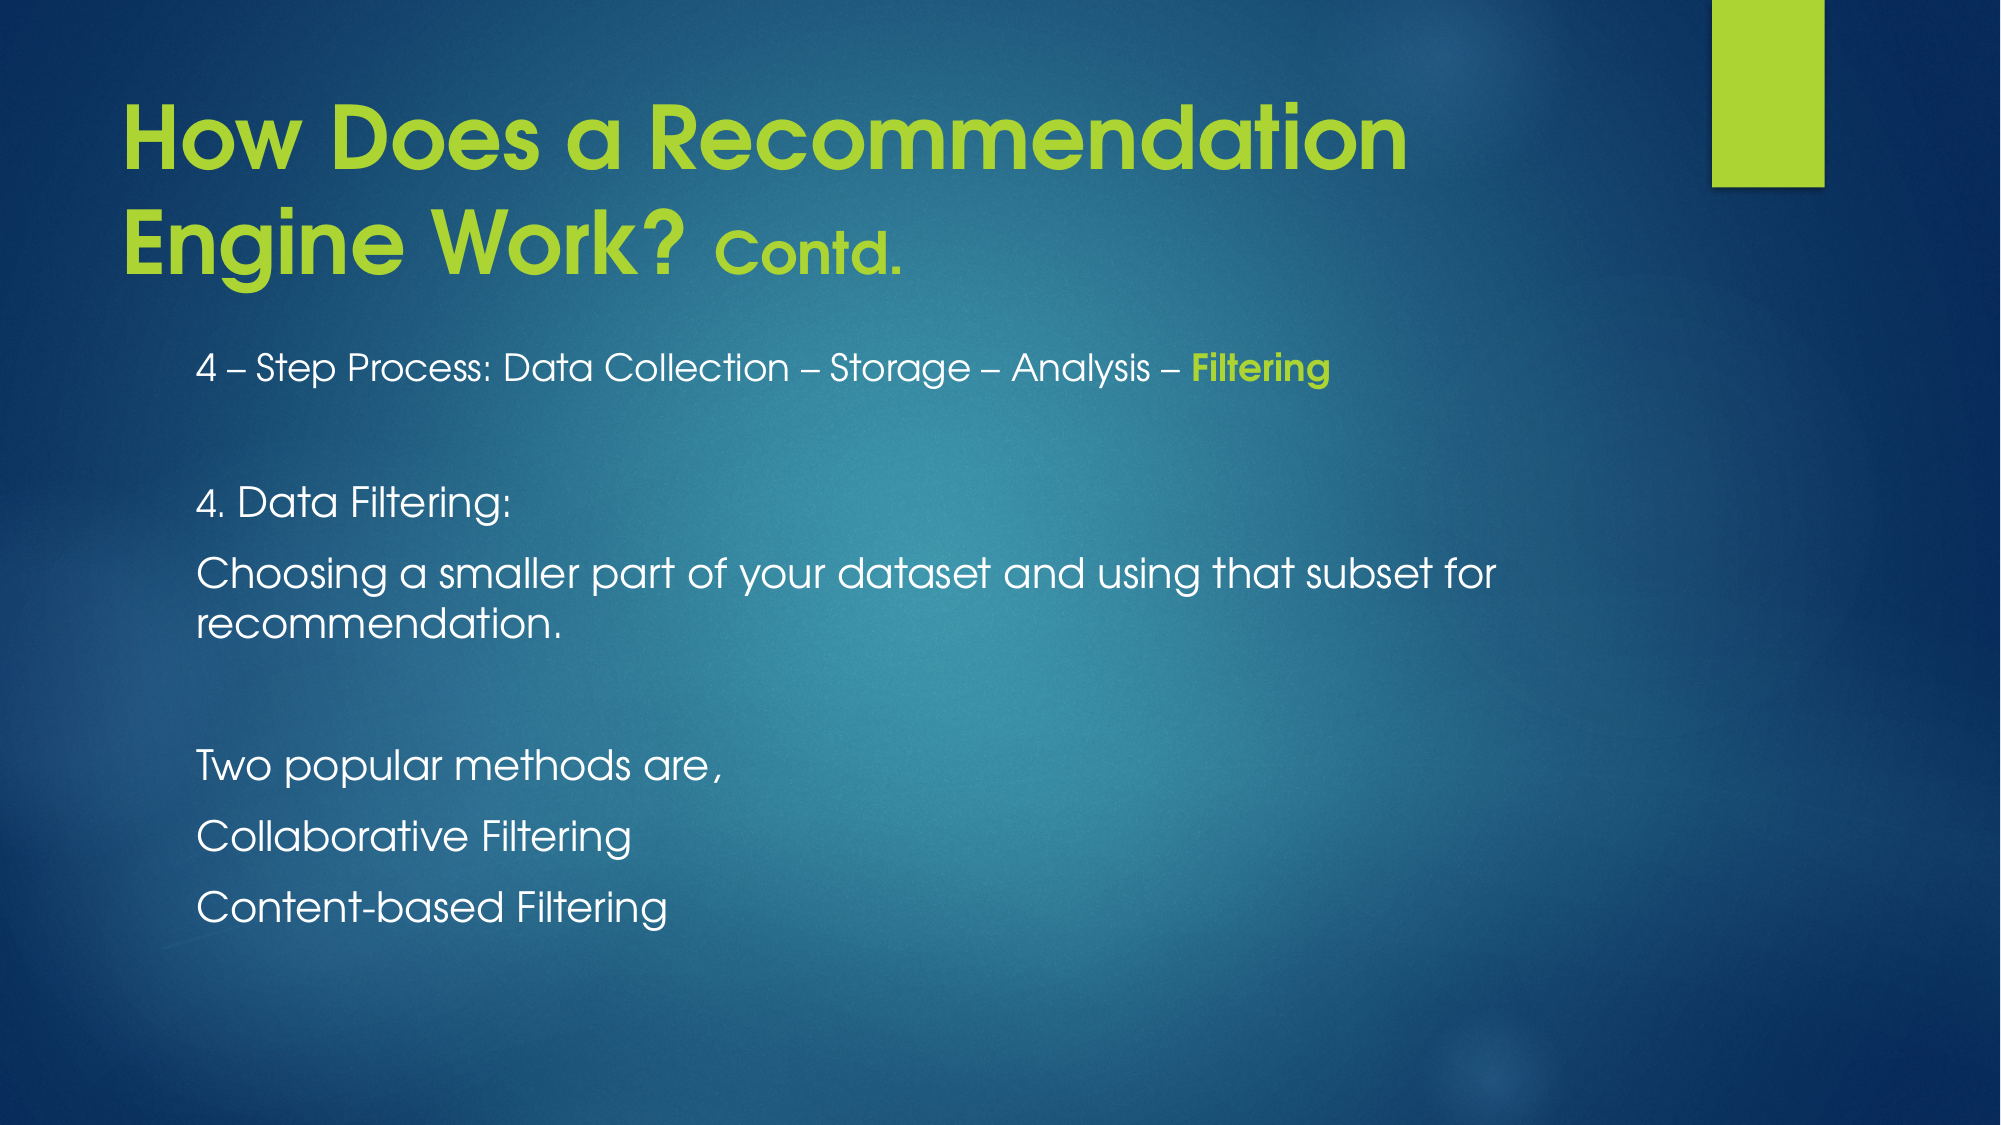

# How Does a Recommendation Engine Work? Contd.
4 – Step Process: Data Collection – Storage – Analysis – Filtering

4. Data Filtering:
Choosing a smaller part of your dataset and using that subset for recommendation.

Two popular methods are,
Collaborative Filtering
Content-based Filtering